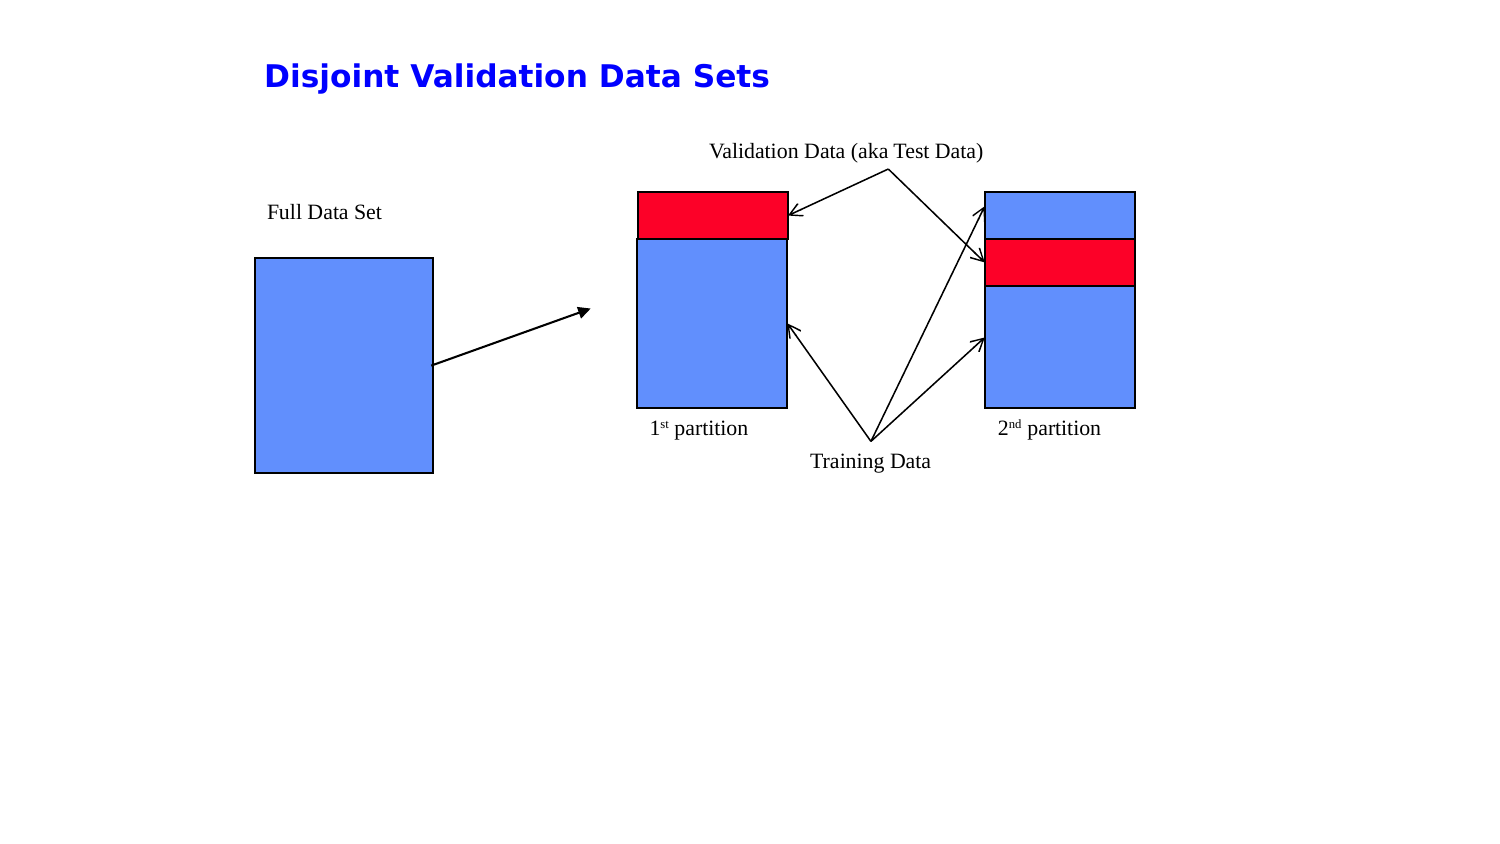

Disjoint Validation Data Sets
Validation Data (aka Test Data)
Full Data Set

1st partition
2nd partition
Training Data